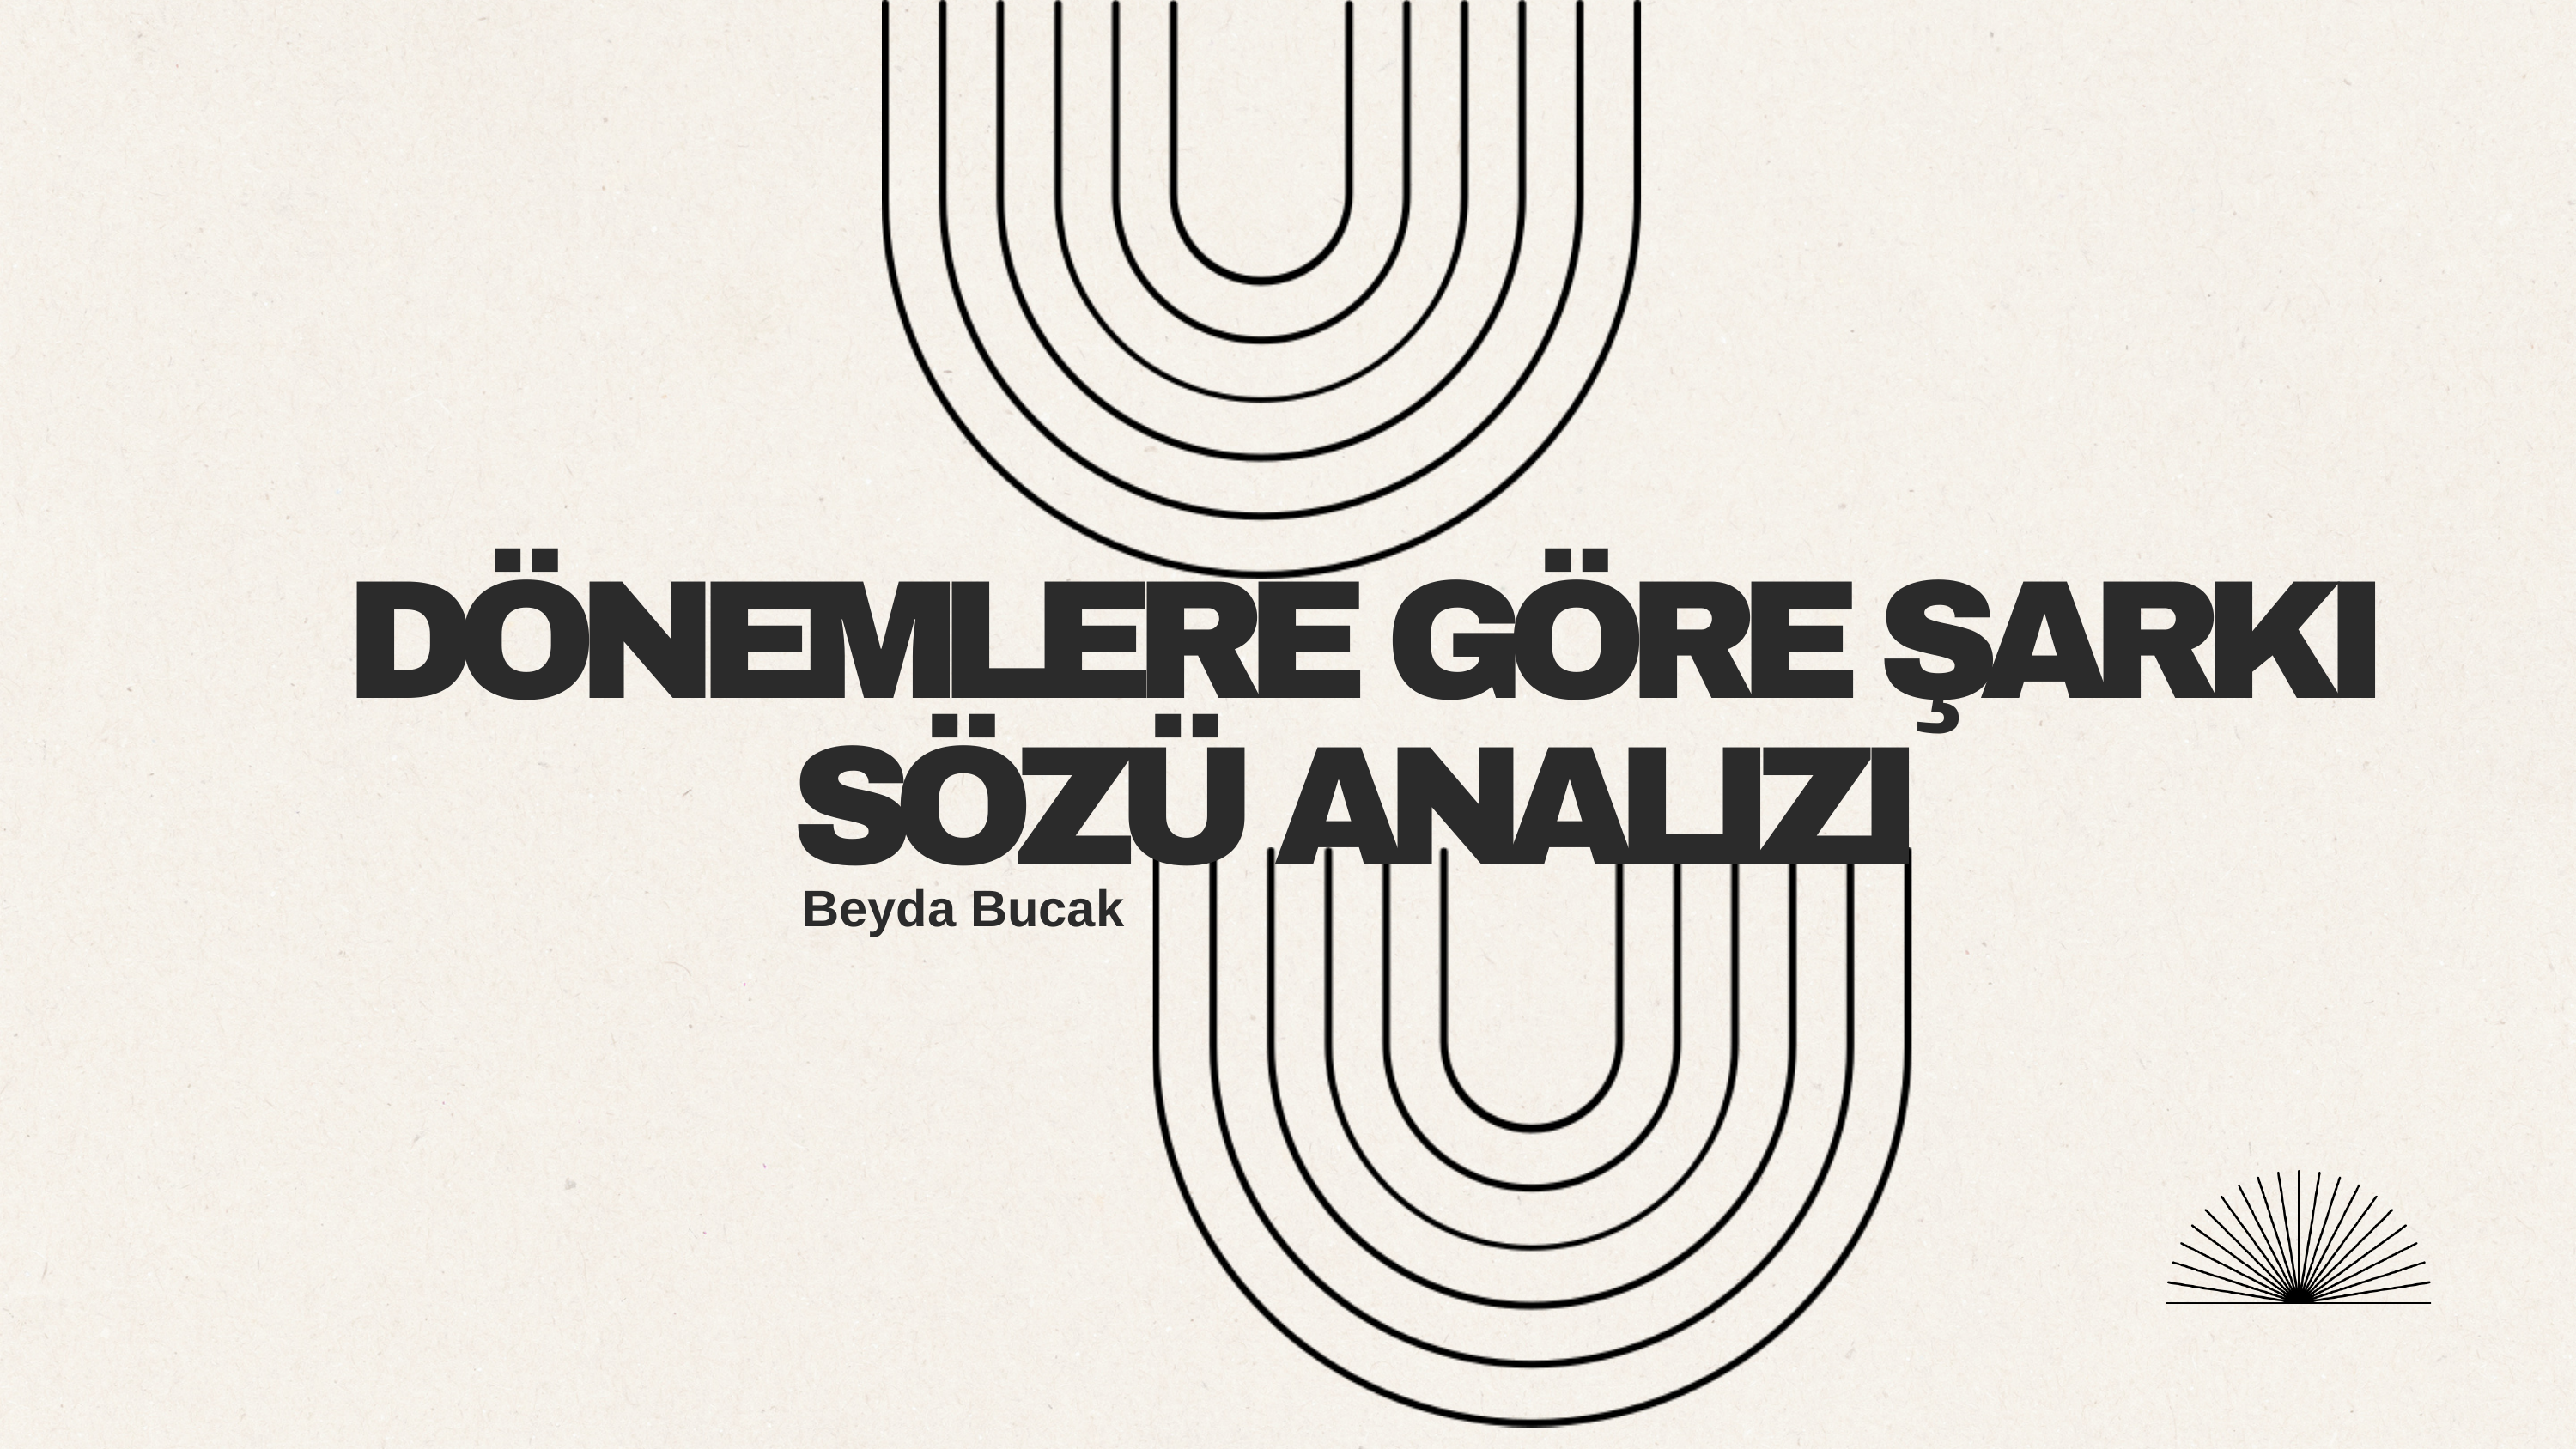

DÖNEMLERE GÖRE ŞARKI SÖZÜ ANALIZI

Beyda Bucak